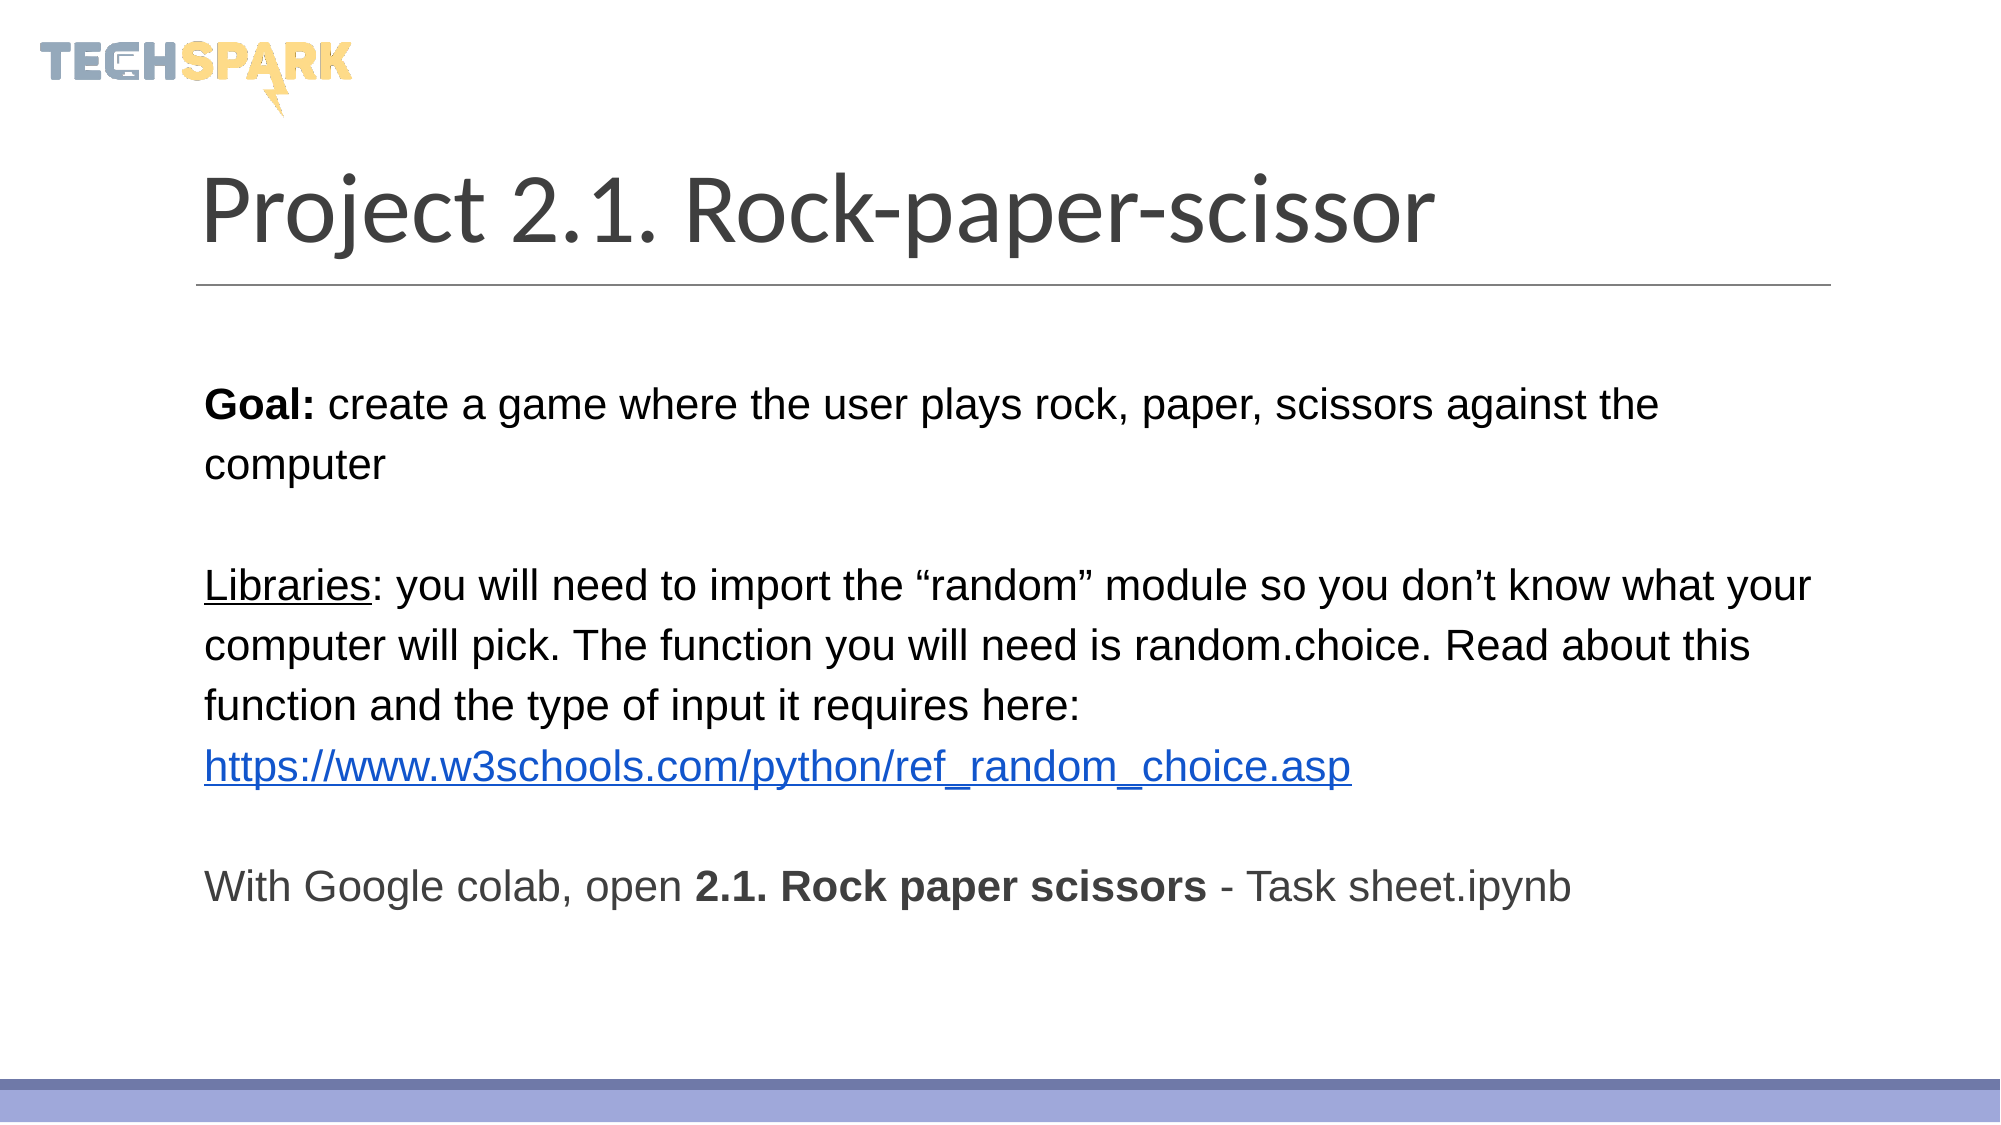

# Project 2.1. Rock-paper-scissor
Goal: create a game where the user plays rock, paper, scissors against the computer

Libraries: you will need to import the “random” module so you don’t know what your computer will pick. The function you will need is random.choice. Read about this function and the type of input it requires here: https://www.w3schools.com/python/ref_random_choice.asp

With Google colab, open 2.1. Rock paper scissors - Task sheet.ipynb